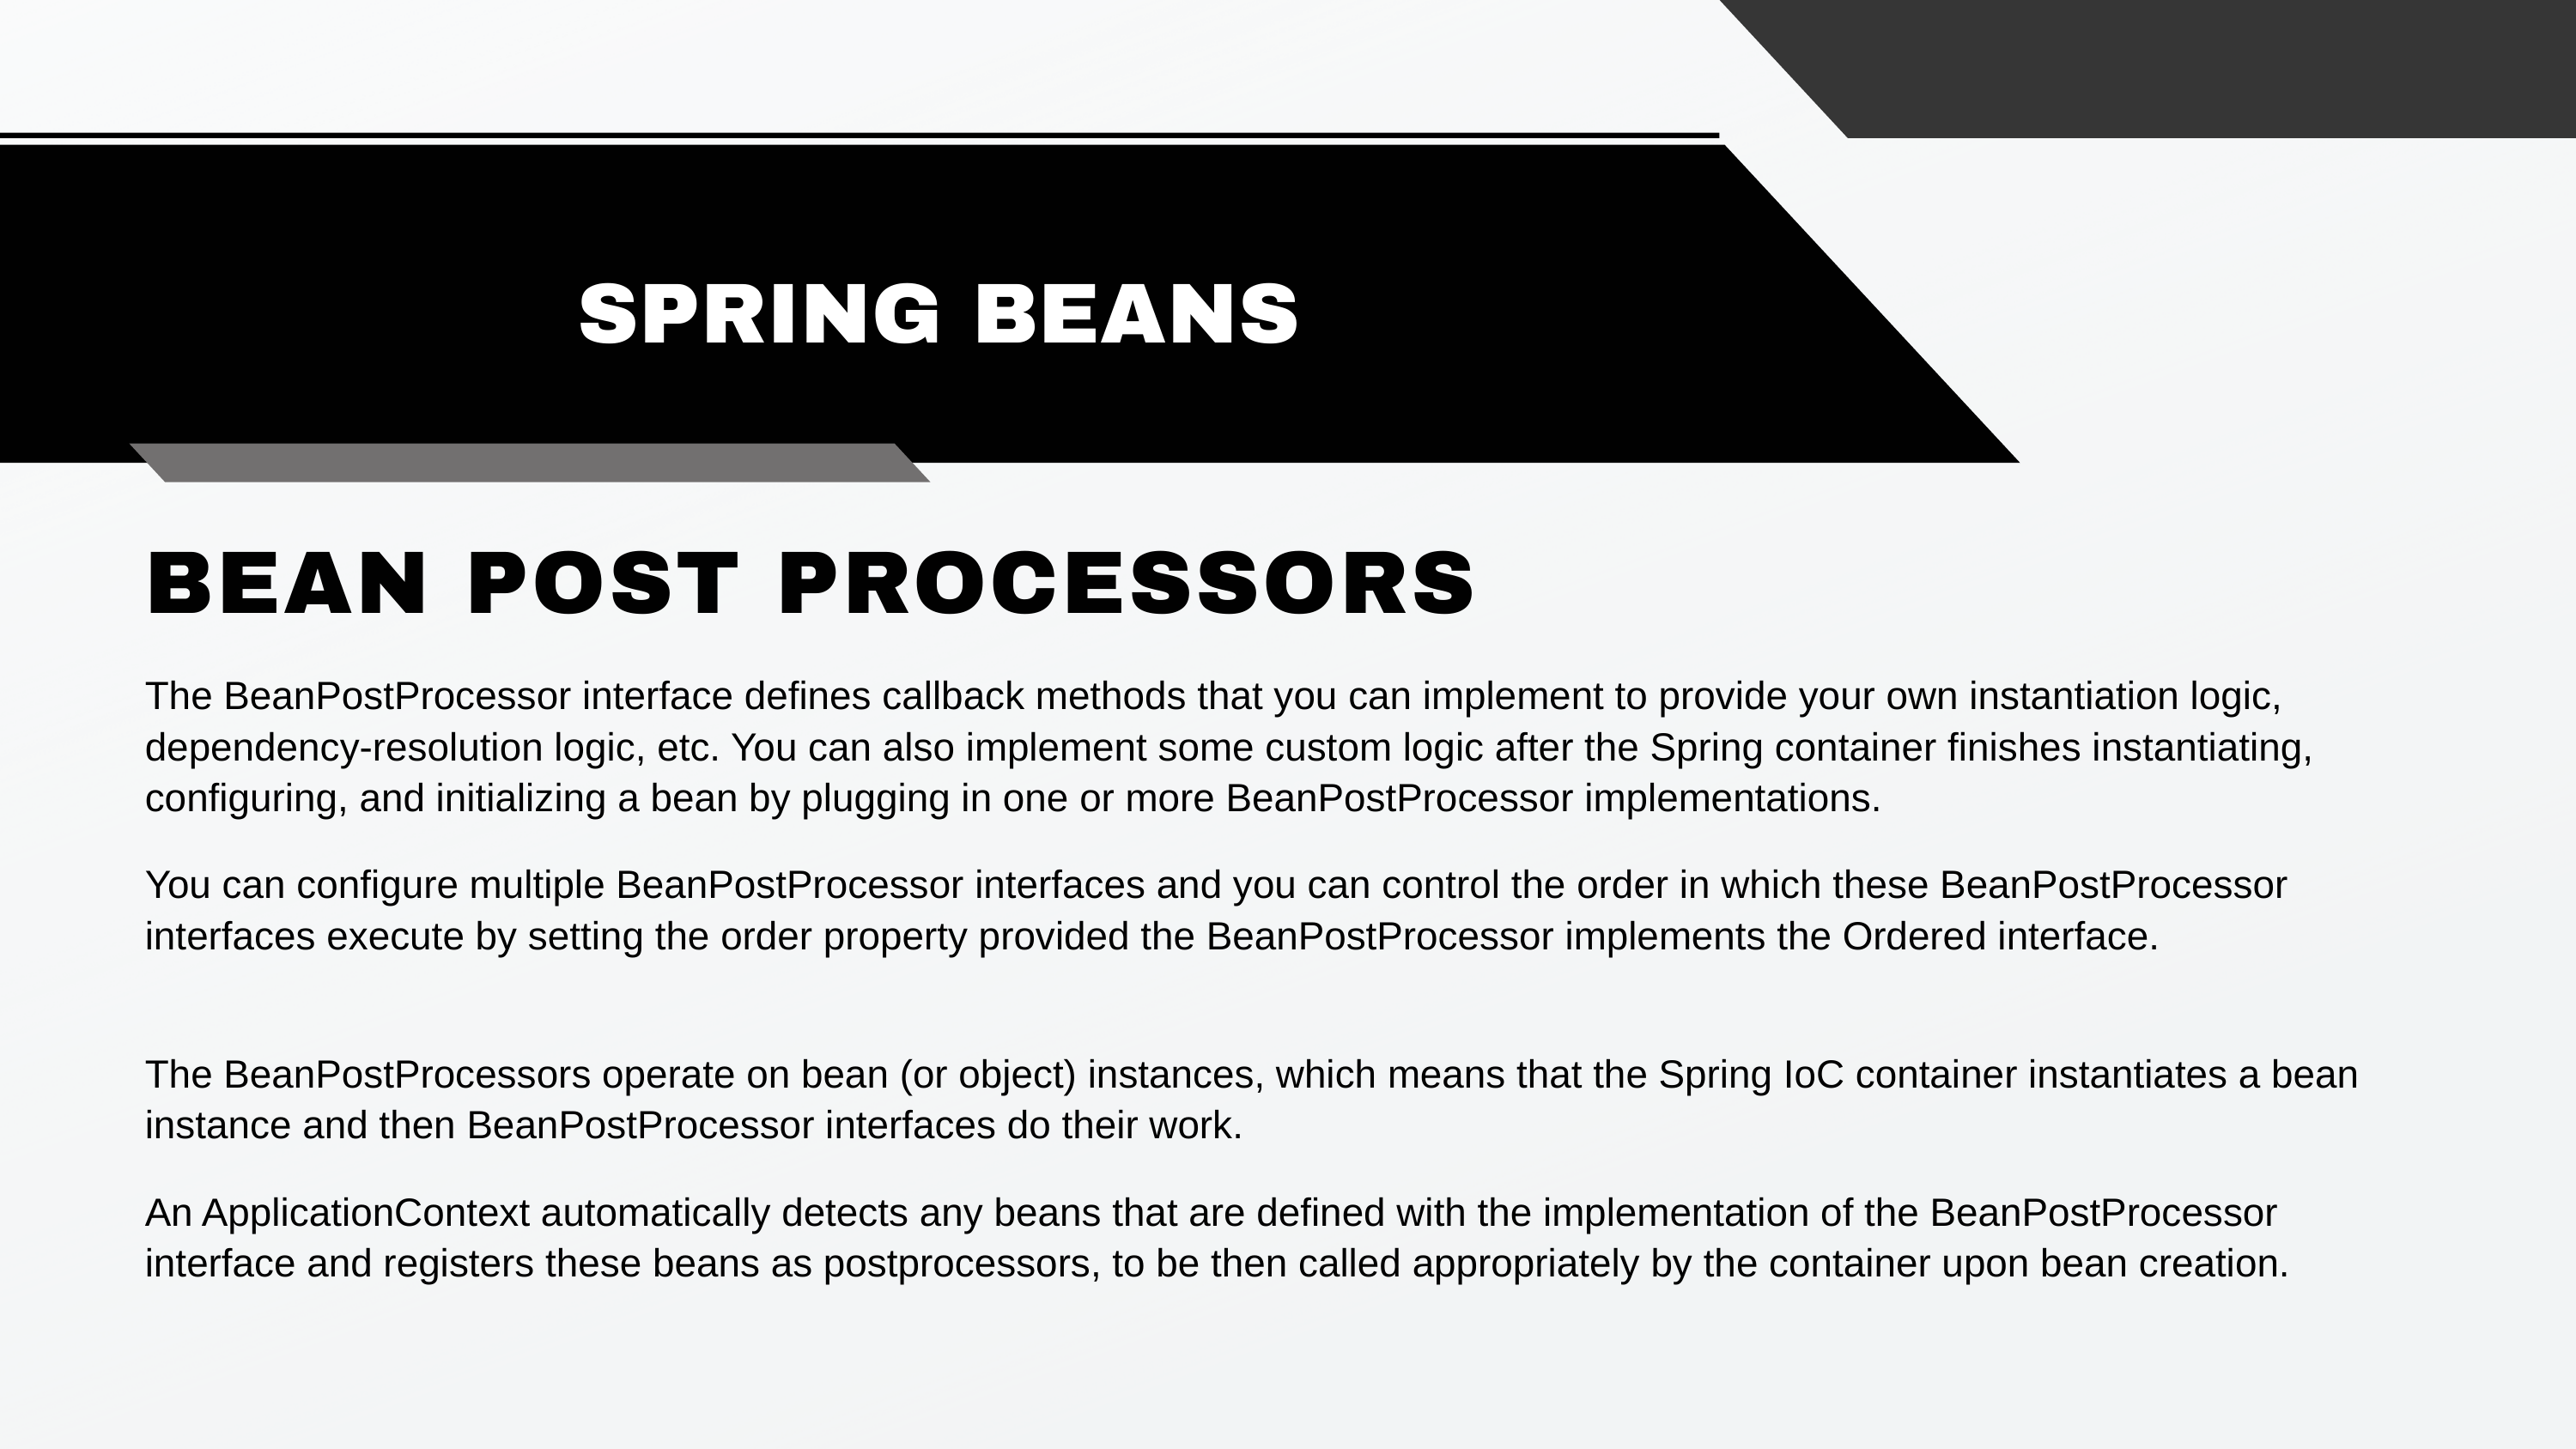

SPRING BEANS

BEAN POST PROCESSORS

The BeanPostProcessor interface defines callback methods that you can implement to provide your own instantiation logic, dependency-resolution logic, etc. You can also implement some custom logic after the Spring container finishes instantiating, configuring, and initializing a bean by plugging in one or more BeanPostProcessor implementations.
You can configure multiple BeanPostProcessor interfaces and you can control the order in which these BeanPostProcessor interfaces execute by setting the order property provided the BeanPostProcessor implements the Ordered interface.
The BeanPostProcessors operate on bean (or object) instances, which means that the Spring IoC container instantiates a bean instance and then BeanPostProcessor interfaces do their work.
An ApplicationContext automatically detects any beans that are defined with the implementation of the BeanPostProcessor interface and registers these beans as postprocessors, to be then called appropriately by the container upon bean creation.